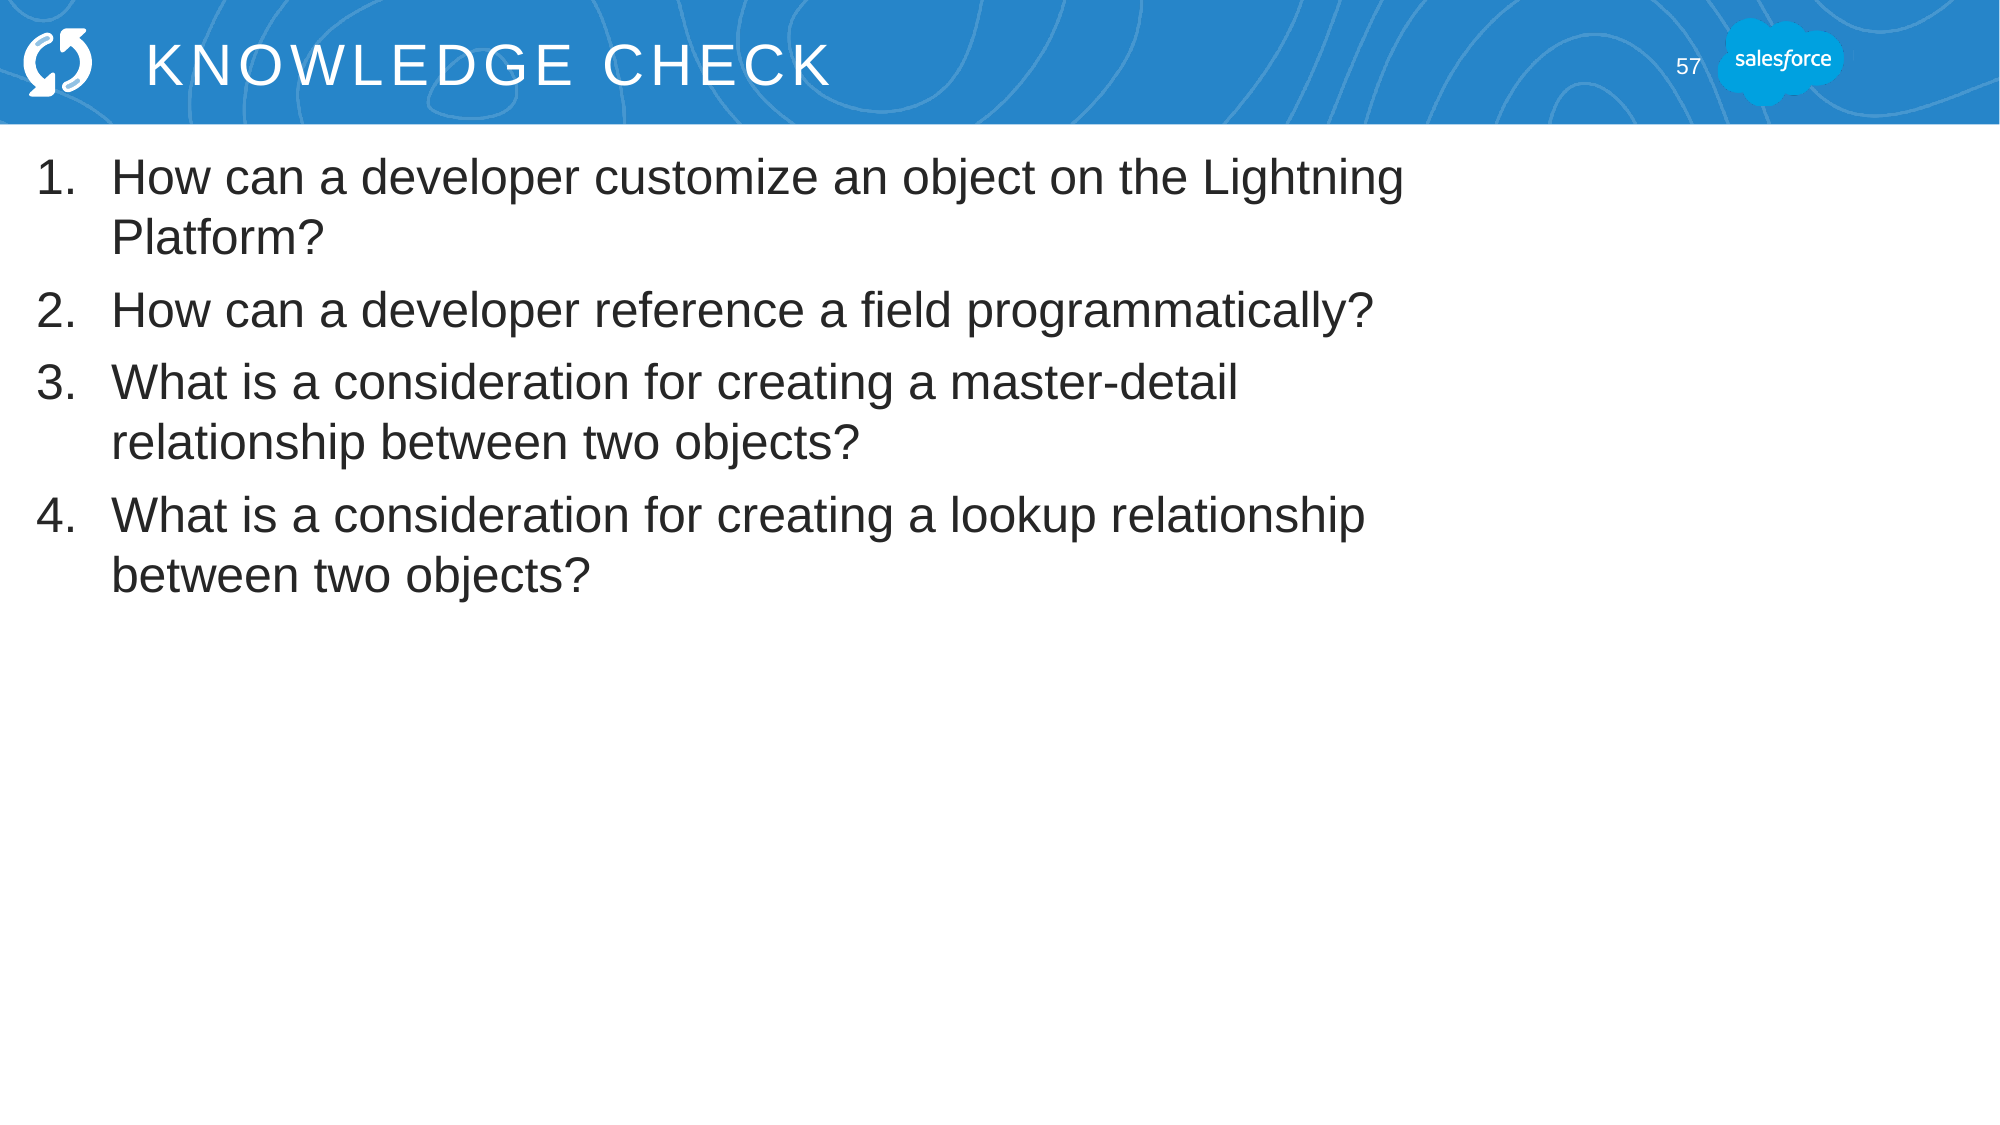

# Knowledge Check
57
How can a developer customize an object on the Lightning Platform?
How can a developer reference a field programmatically?
What is a consideration for creating a master-detail relationship between two objects?
What is a consideration for creating a lookup relationship between two objects?